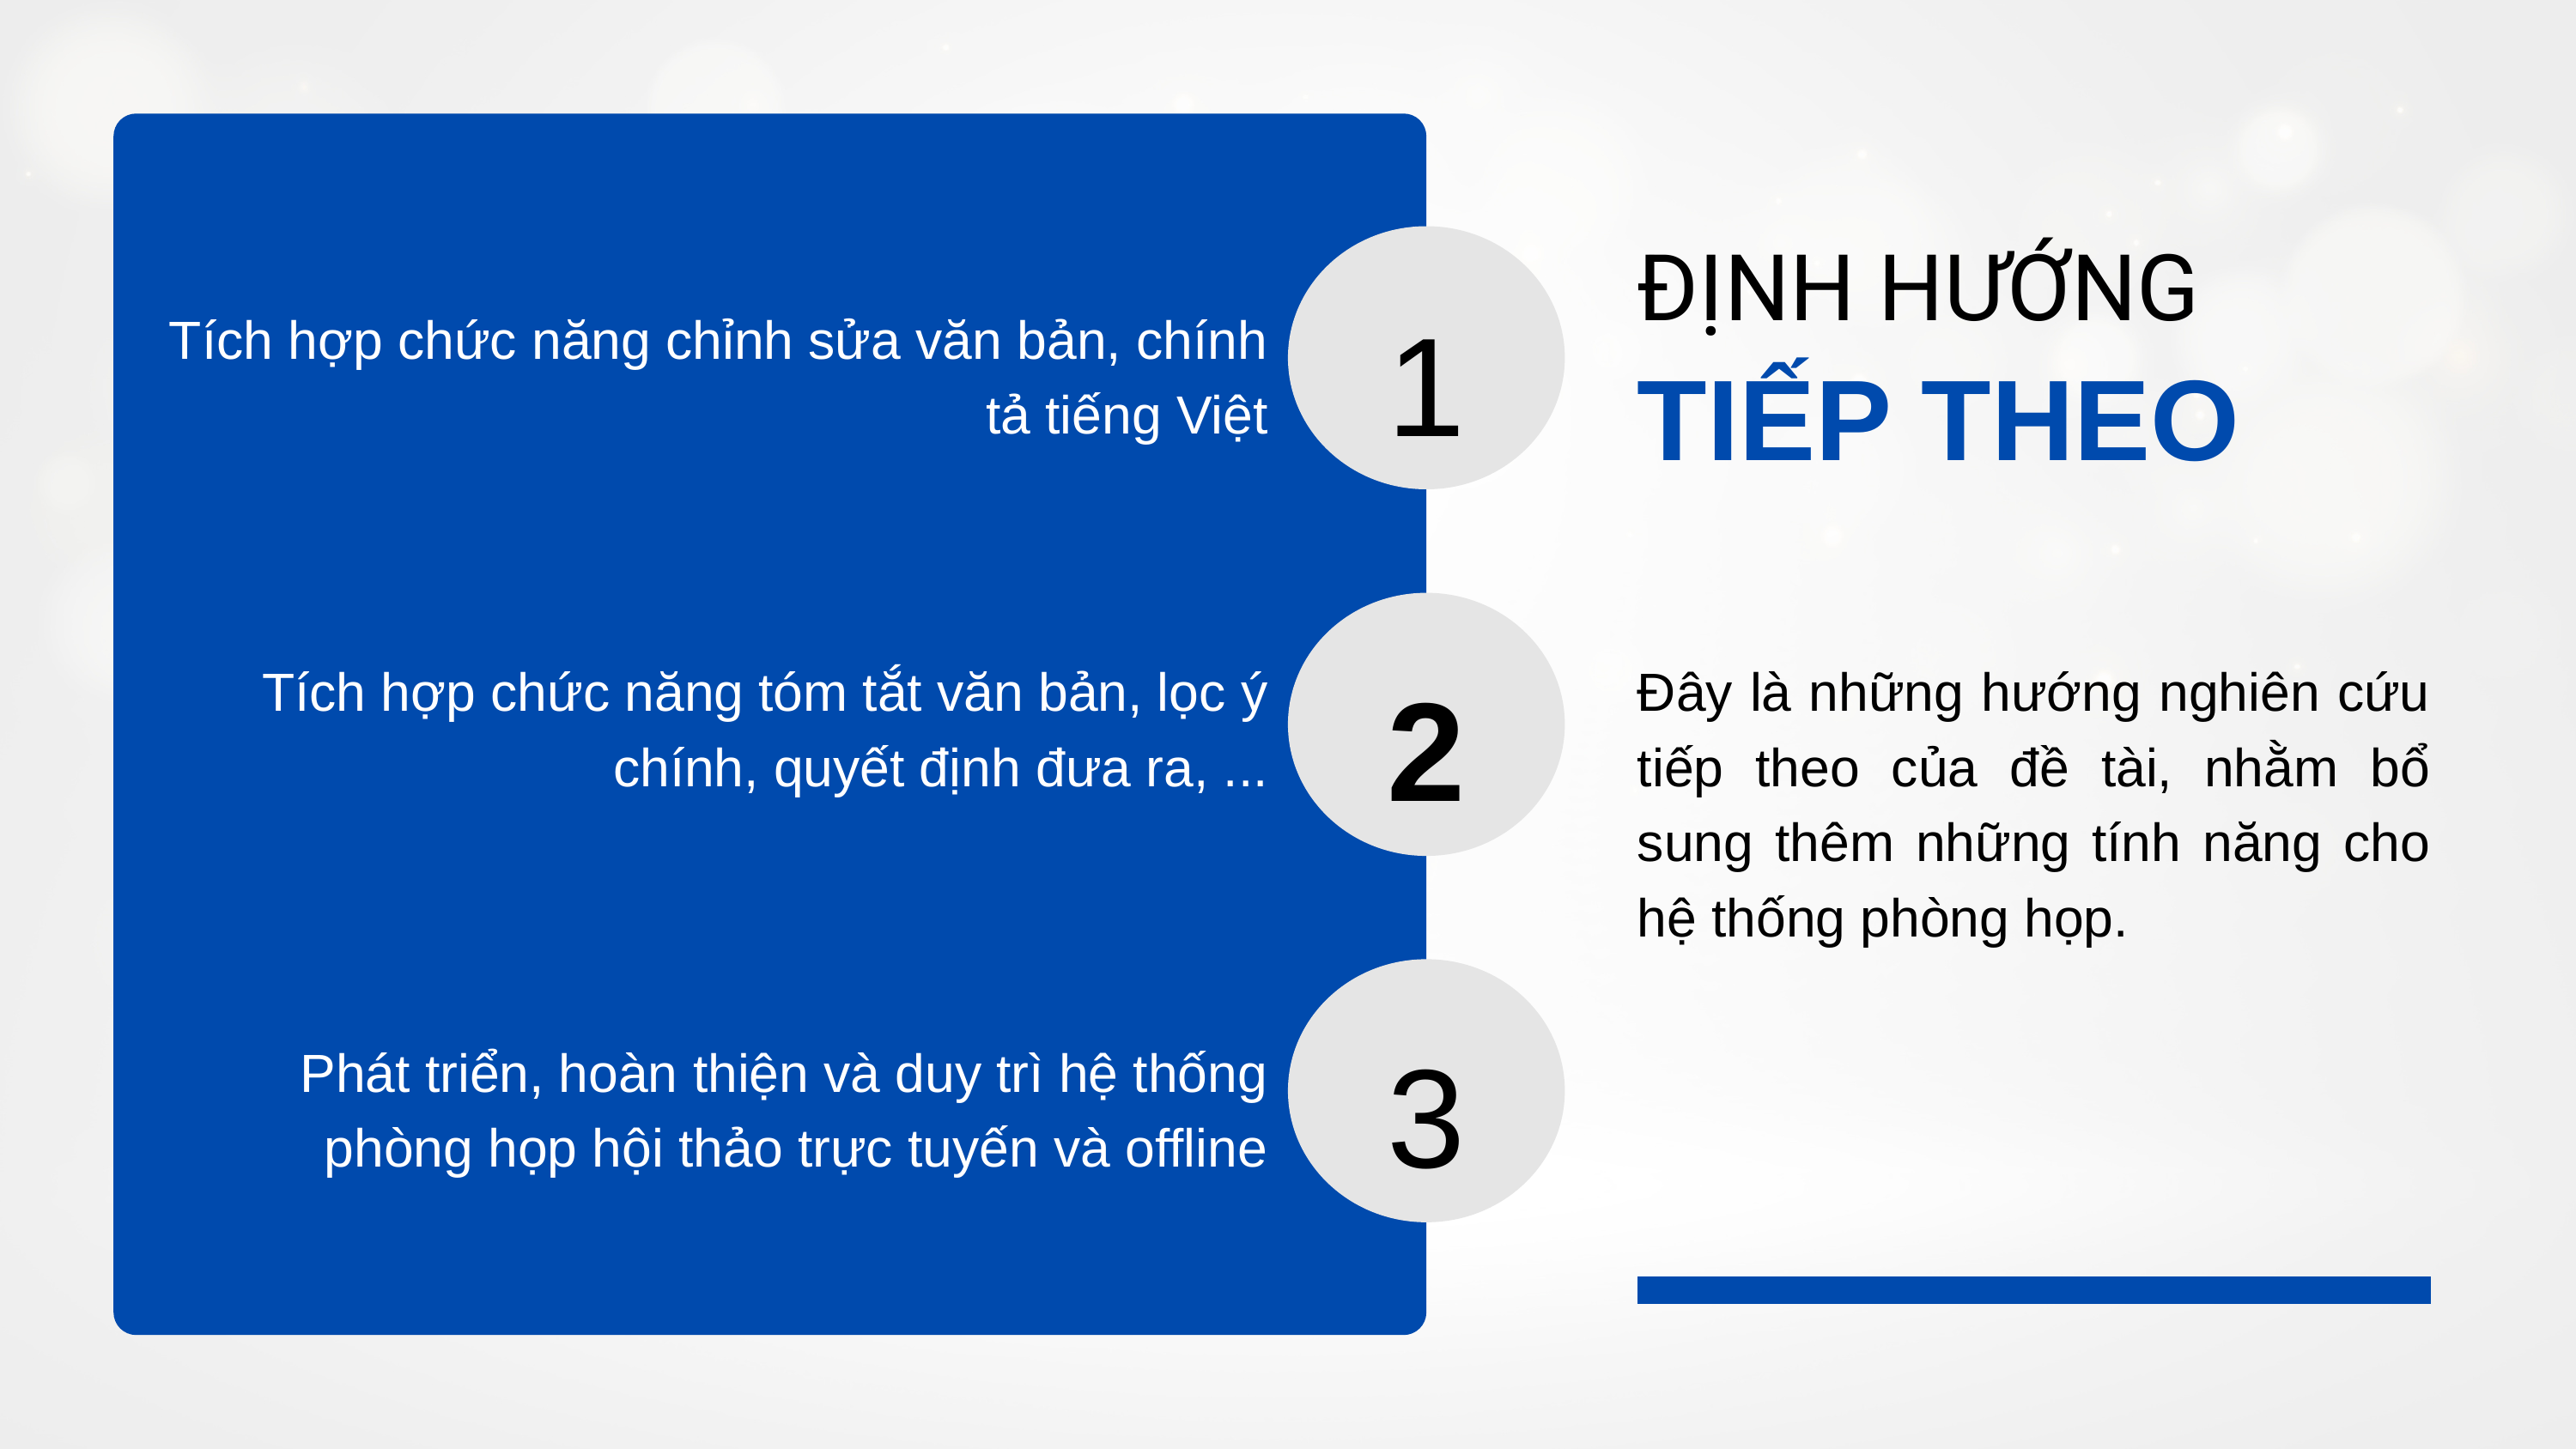

ĐỊNH HƯỚNG

1
Tích hợp chức năng chỉnh sửa văn bản, chính tả tiếng Việt
TIẾP THEO

2
Tích hợp chức năng tóm tắt văn bản, lọc ý chính, quyết định đưa ra, ...
Đây là những hướng nghiên cứu tiếp theo của đề tài, nhằm bổ sung thêm những tính năng cho hệ thống phòng họp.

3
Phát triển, hoàn thiện và duy trì hệ thống phòng họp hội thảo trực tuyến và offline